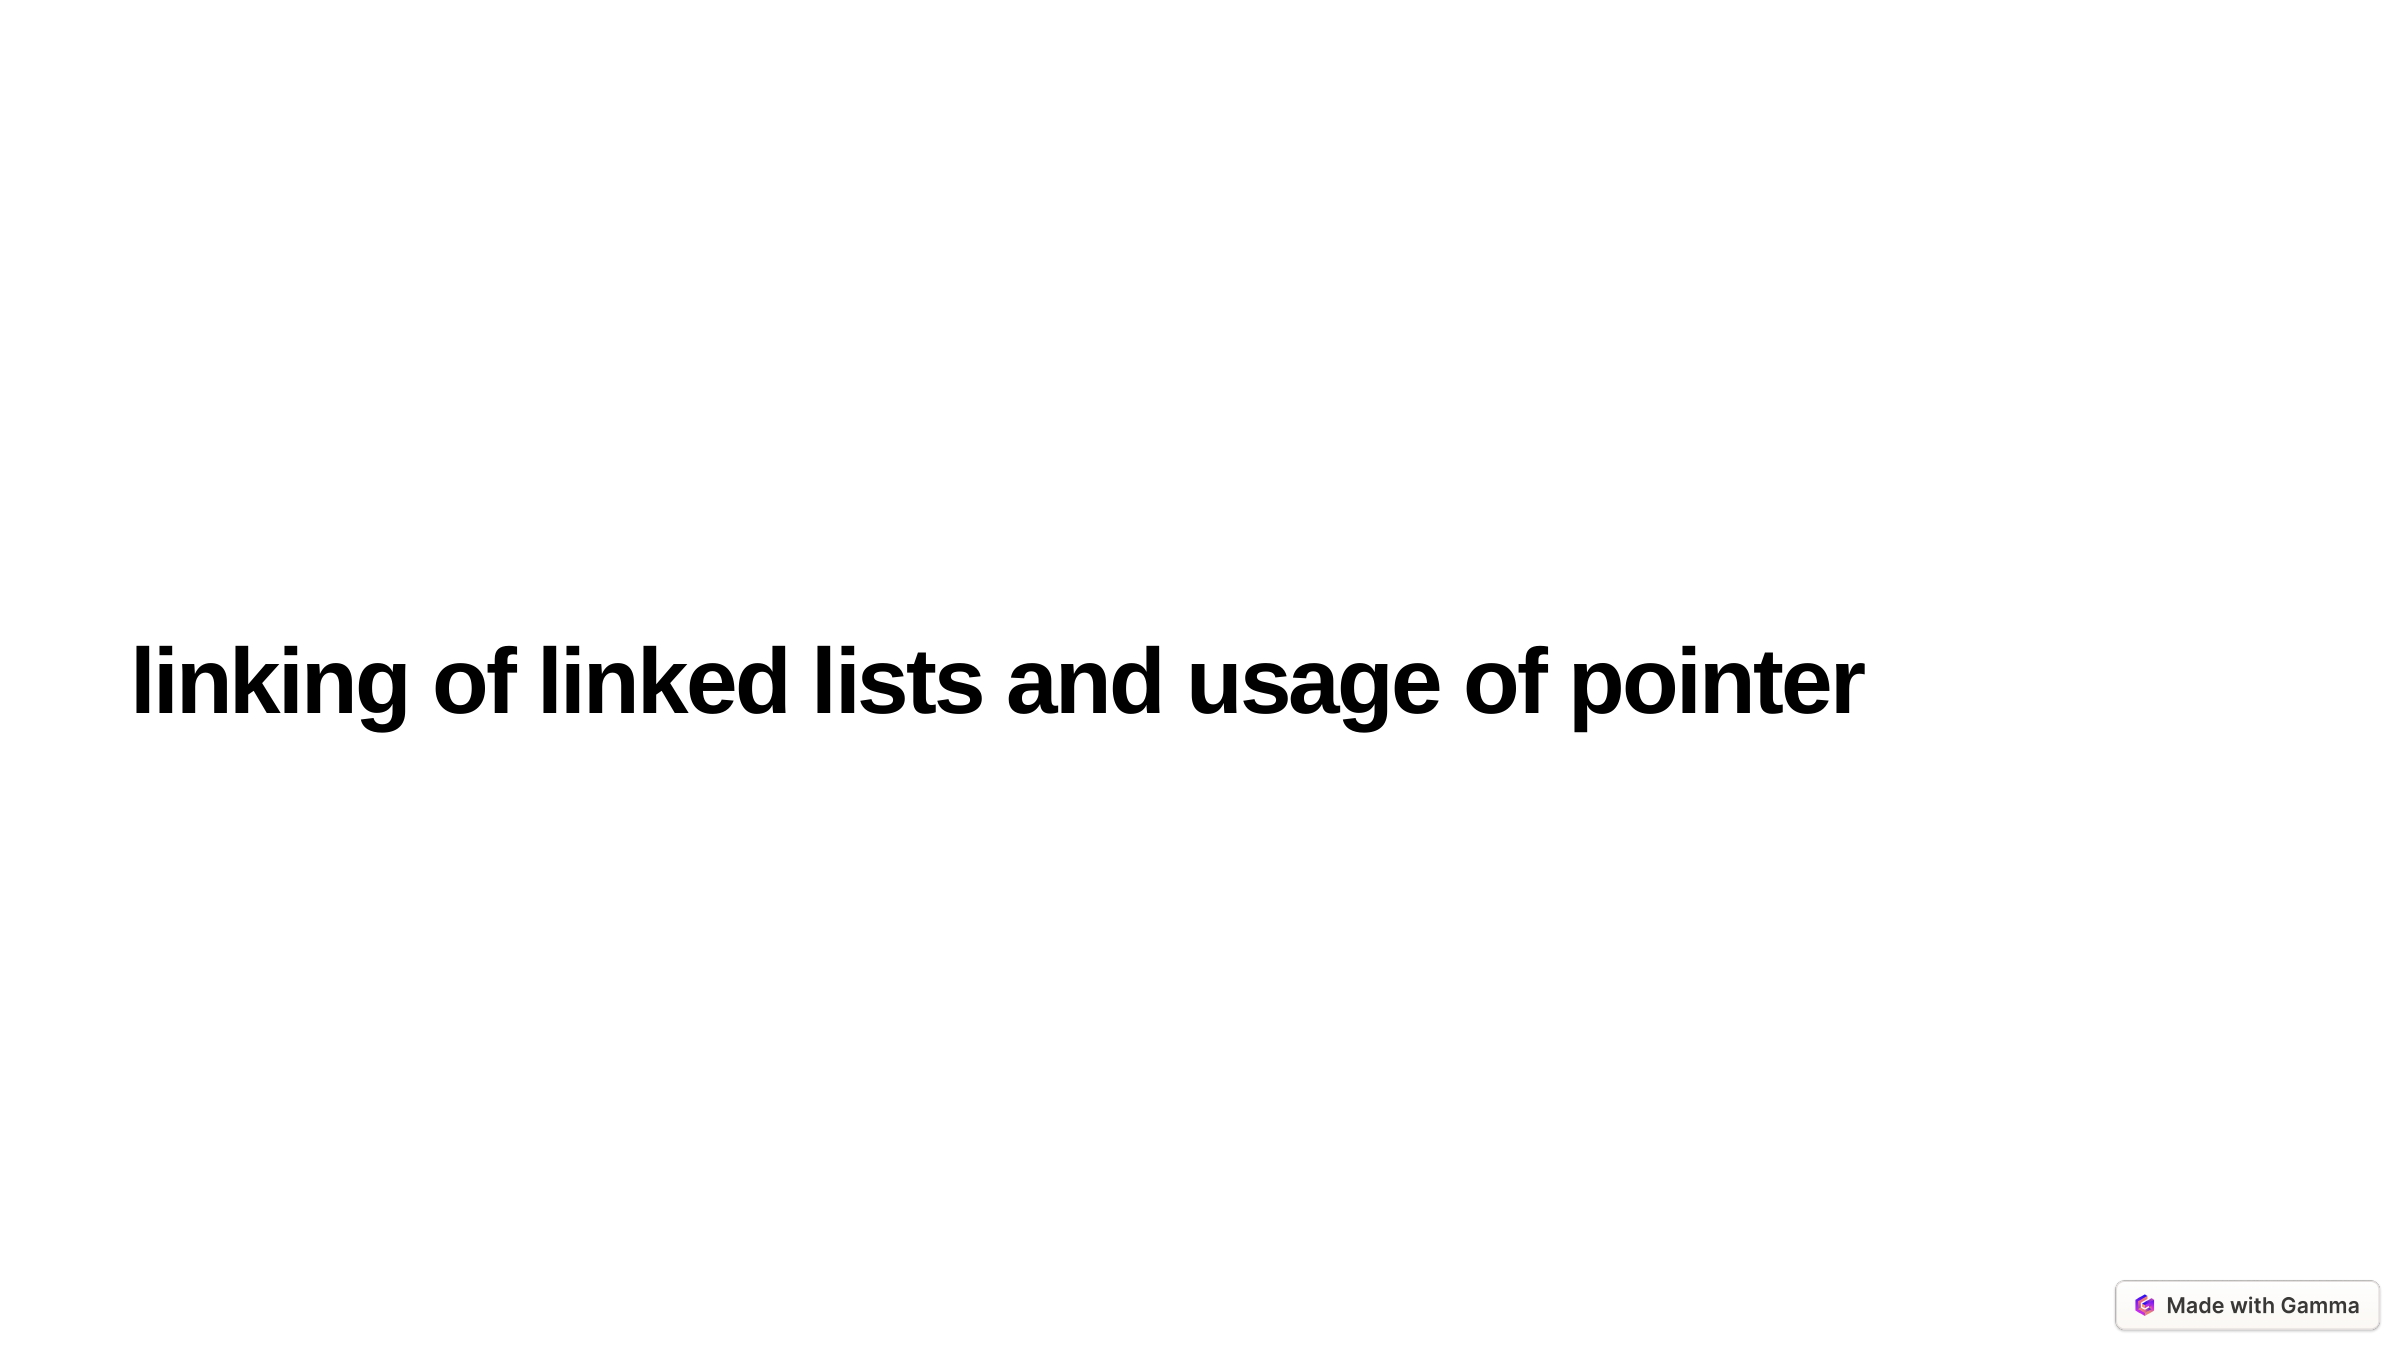

linking of linked lists and usage of pointer